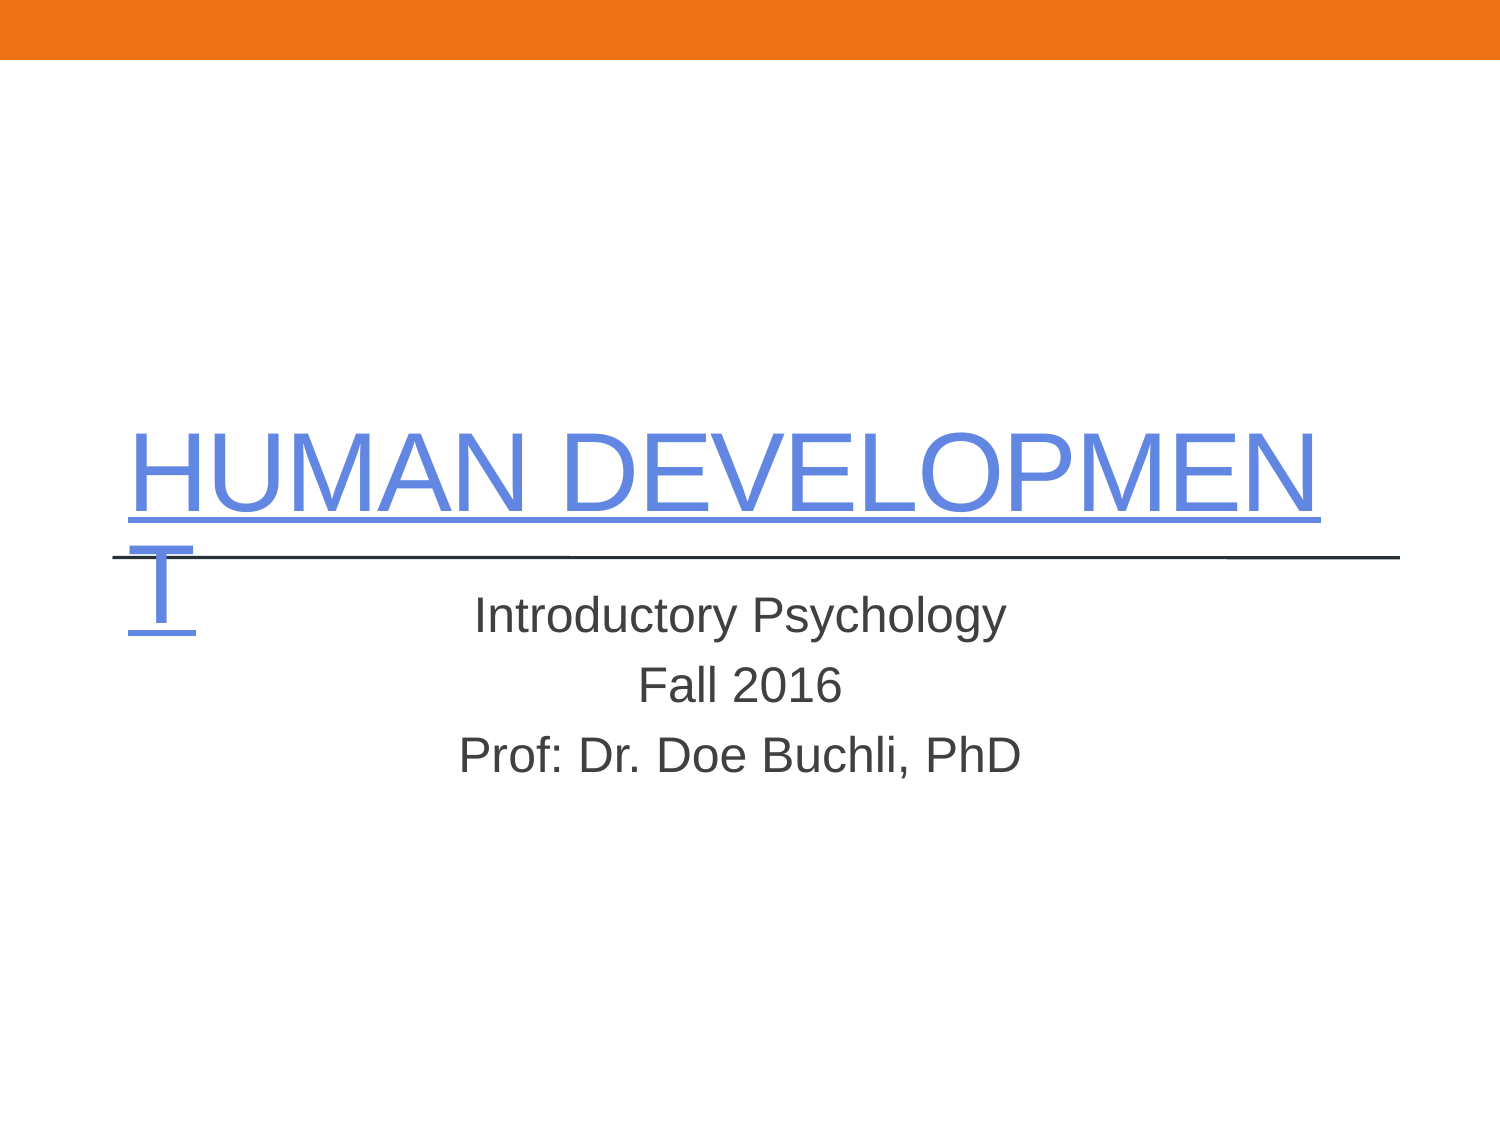

# Human development
Introductory Psychology
Fall 2016
Prof: Dr. Doe Buchli, PhD